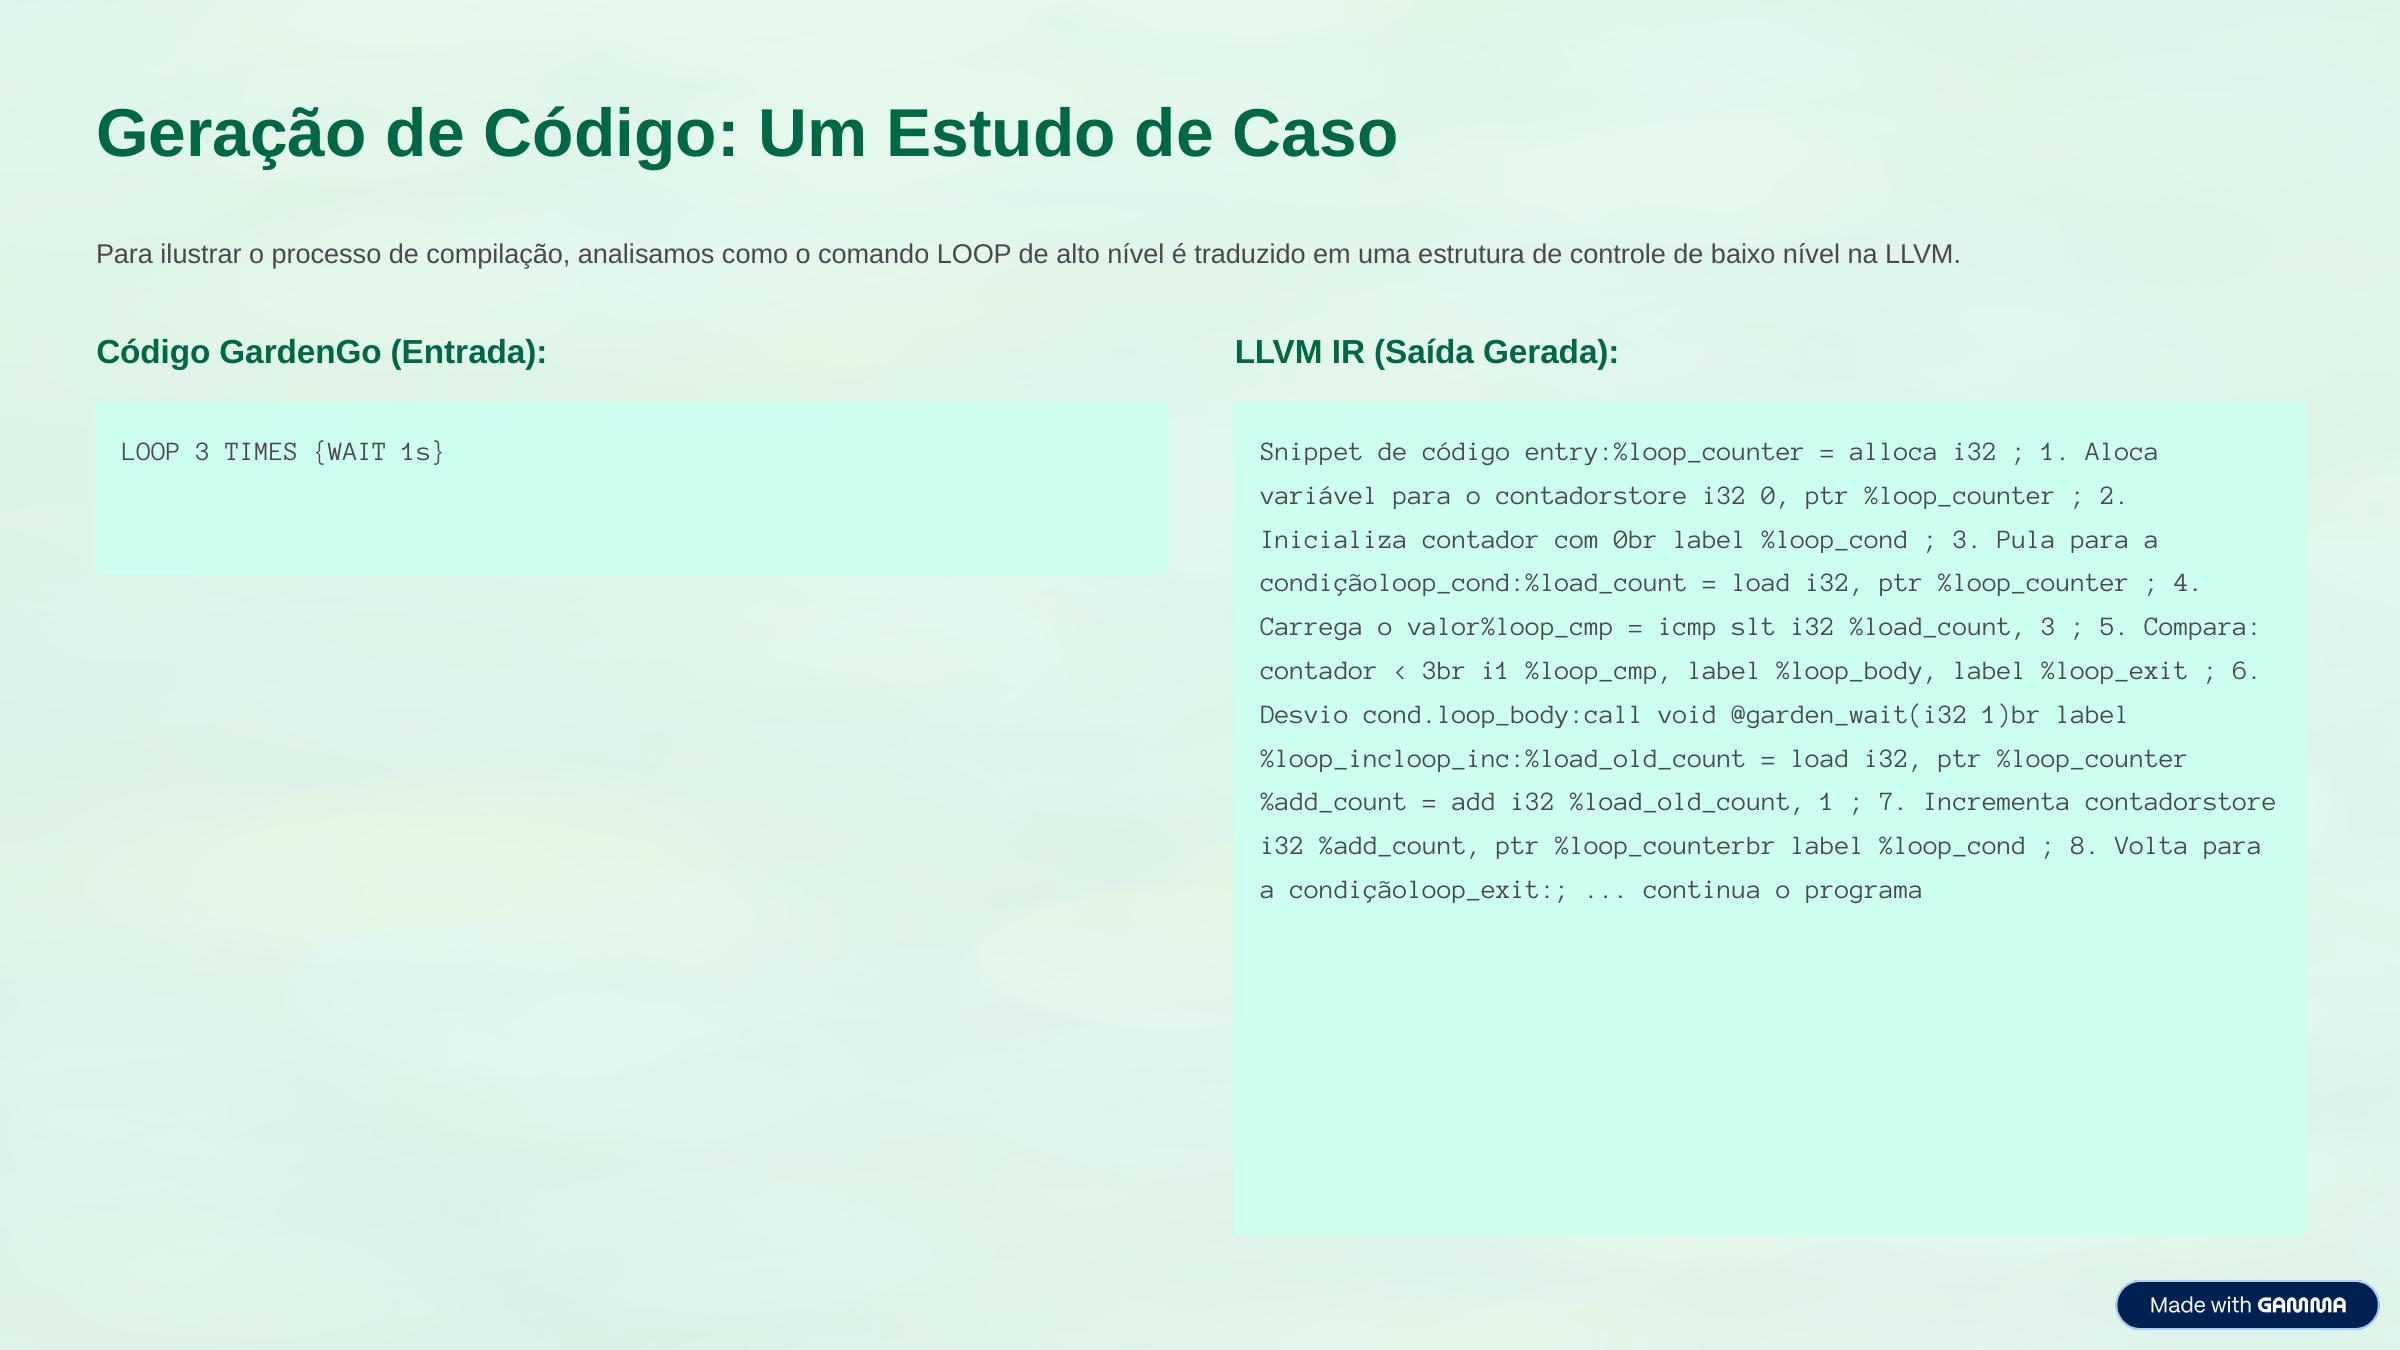

Geração de Código: Um Estudo de Caso
Para ilustrar o processo de compilação, analisamos como o comando LOOP de alto nível é traduzido em uma estrutura de controle de baixo nível na LLVM.
Código GardenGo (Entrada):
LLVM IR (Saída Gerada):

LOOP 3 TIMES {WAIT 1s}
Snippet de código entry:%loop_counter = alloca i32 ; 1. Aloca variável para o contadorstore i32 0, ptr %loop_counter ; 2. Inicializa contador com 0br label %loop_cond ; 3. Pula para a condiçãoloop_cond:%load_count = load i32, ptr %loop_counter ; 4. Carrega o valor%loop_cmp = icmp slt i32 %load_count, 3 ; 5. Compara: contador < 3br i1 %loop_cmp, label %loop_body, label %loop_exit ; 6. Desvio cond.loop_body:call void @garden_wait(i32 1)br label %loop_incloop_inc:%load_old_count = load i32, ptr %loop_counter%add_count = add i32 %load_old_count, 1 ; 7. Incrementa contadorstore i32 %add_count, ptr %loop_counterbr label %loop_cond ; 8. Volta para a condiçãoloop_exit:; ... continua o programa